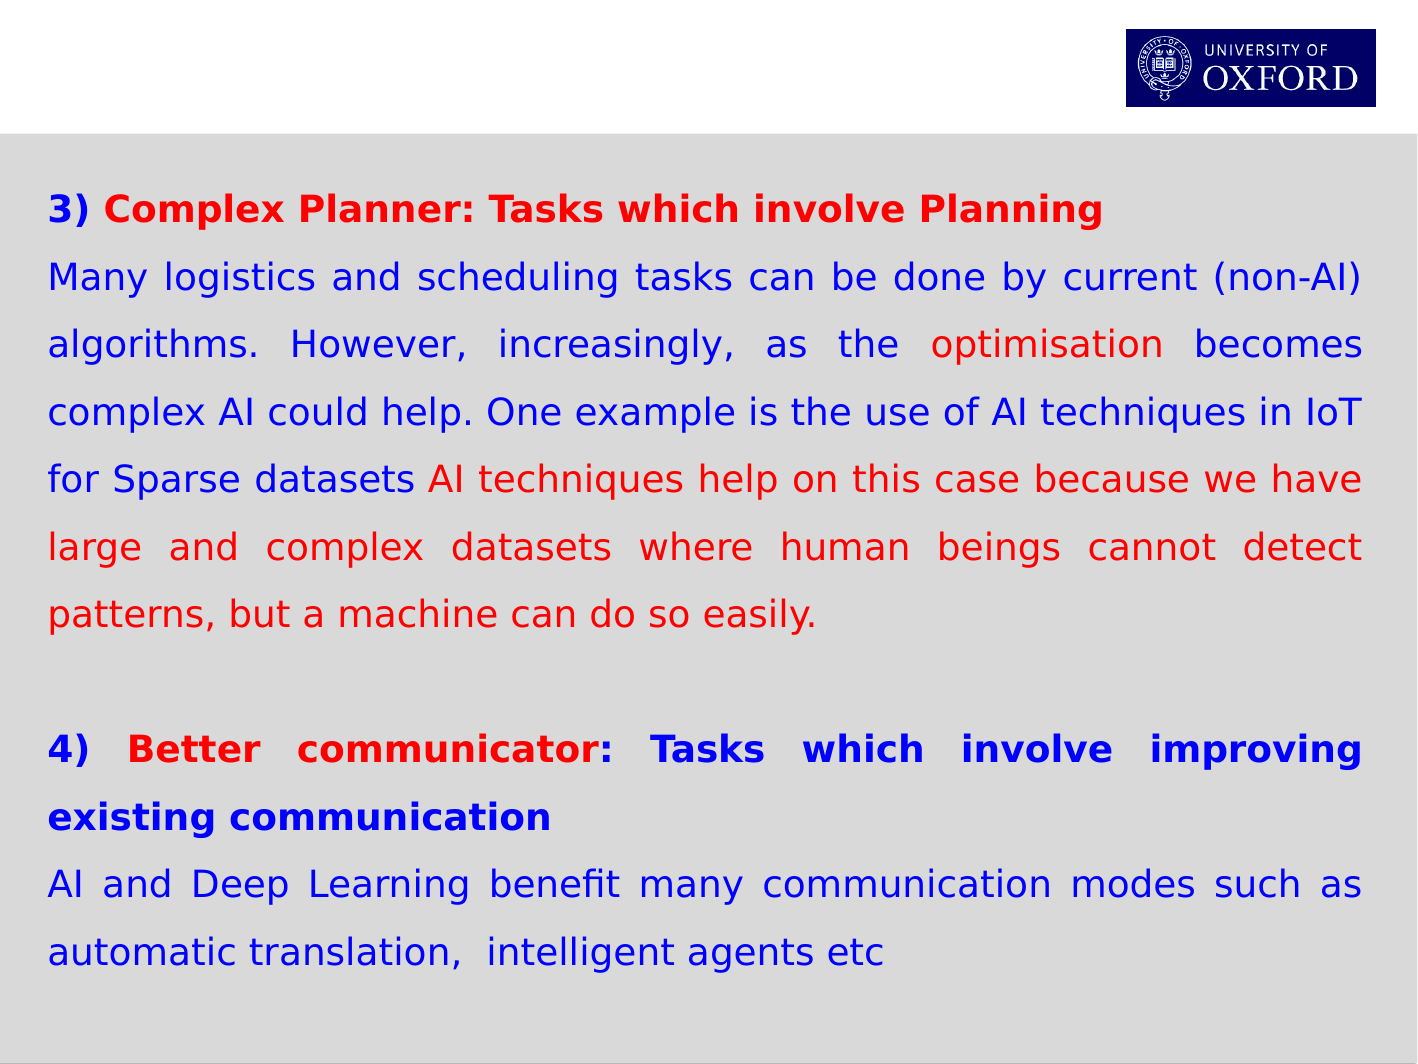

3) Complex Planner: Tasks which involve Planning
Many logistics and scheduling tasks can be done by current (non-AI) algorithms. However, increasingly, as the optimisation becomes complex AI could help. One example is the use of AI techniques in IoT for Sparse datasets AI techniques help on this case because we have large and complex datasets where human beings cannot detect patterns, but a machine can do so easily.

4) Better communicator: Tasks which involve improving existing communication
AI and Deep Learning benefit many communication modes such as automatic translation,  intelligent agents etc